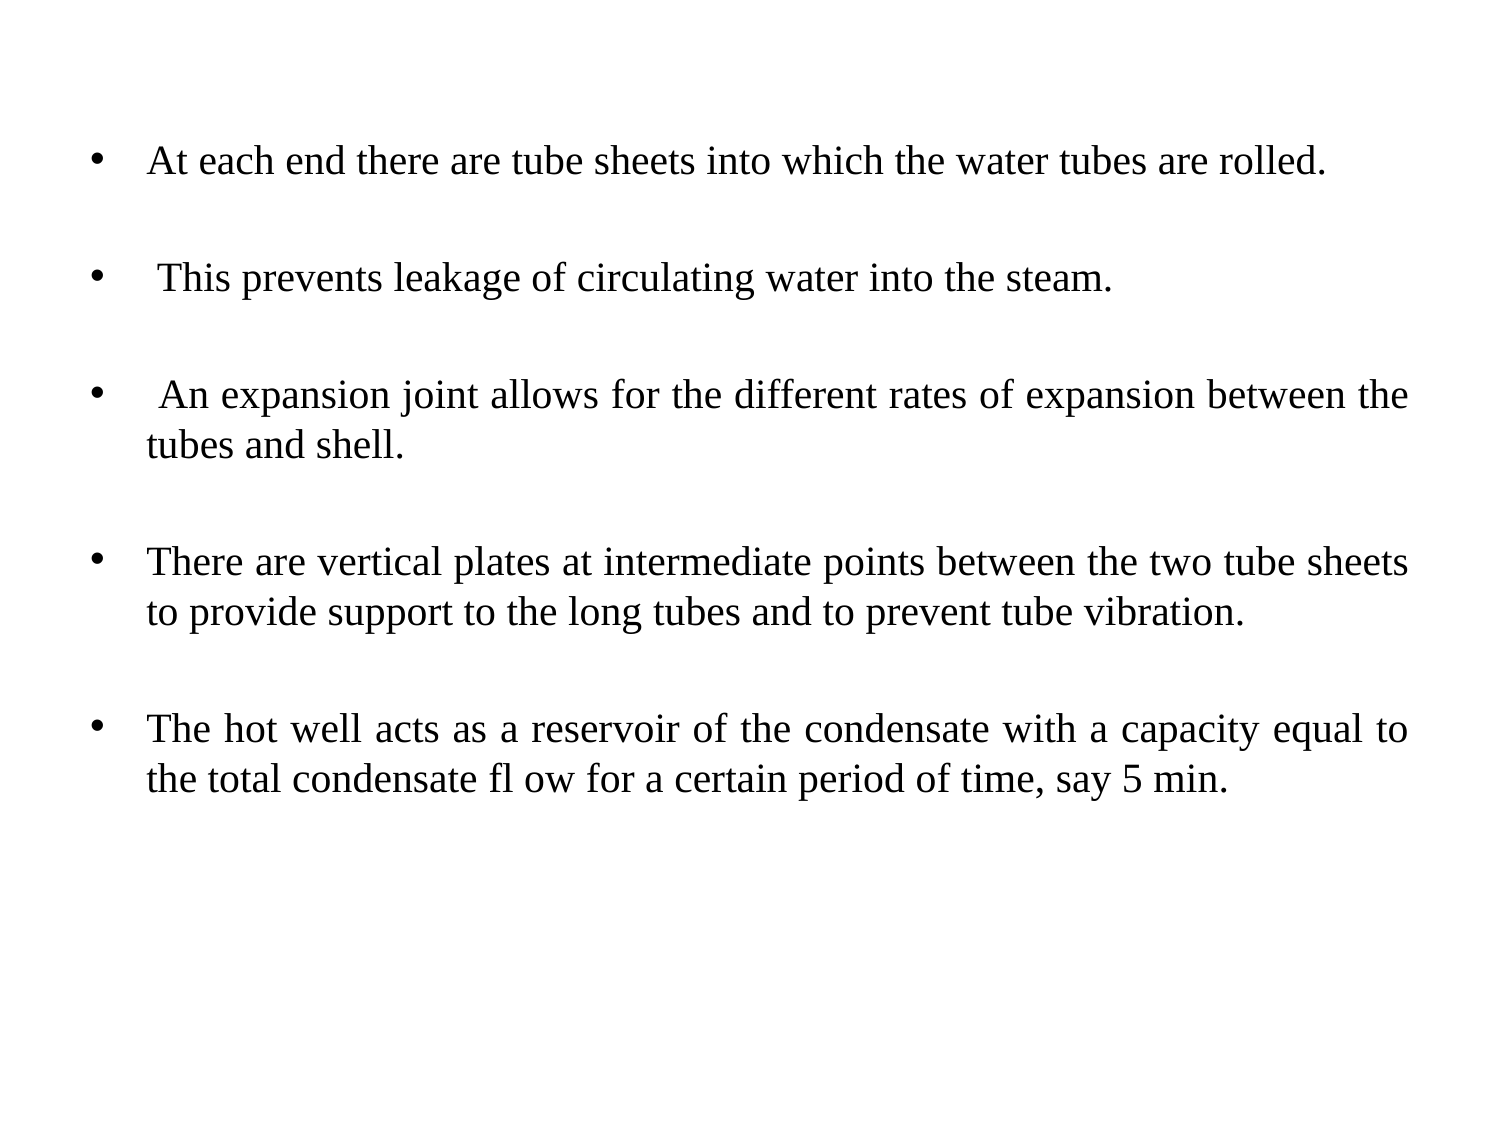

At each end there are tube sheets into which the water tubes are rolled.

 This prevents leakage of circulating water into the steam.

 An expansion joint allows for the different rates of expansion between the tubes and shell.

There are vertical plates at intermediate points between the two tube sheets to provide support to the long tubes and to prevent tube vibration.

The hot well acts as a reservoir of the condensate with a capacity equal to the total condensate fl ow for a certain period of time, say 5 min.